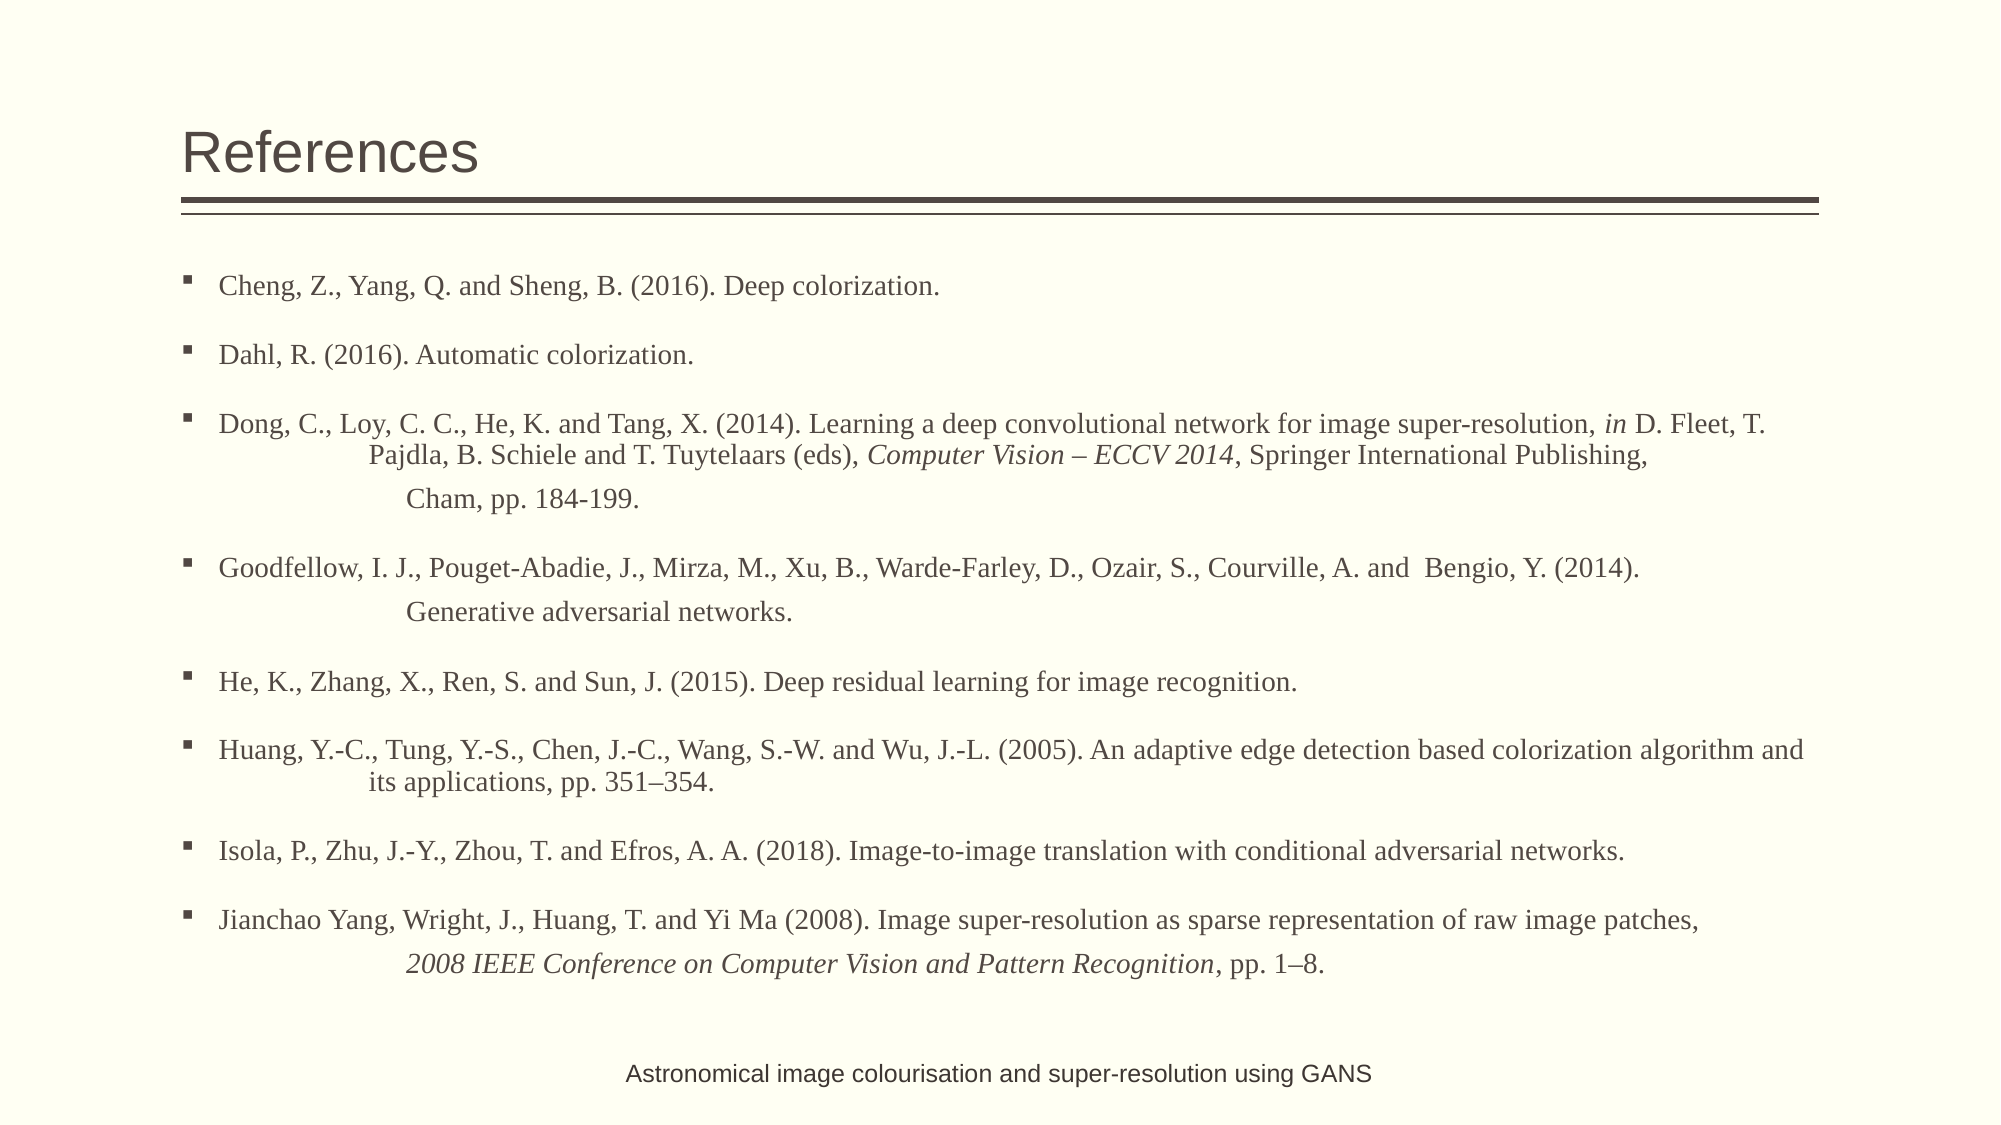

# References
Cheng, Z., Yang, Q. and Sheng, B. (2016). Deep colorization.
Dahl, R. (2016). Automatic colorization.
Dong, C., Loy, C. C., He, K. and Tang, X. (2014). Learning a deep convolutional network for image super-resolution, in D. Fleet, T. 	Pajdla, B. Schiele and T. Tuytelaars (eds), Computer Vision – ECCV 2014, Springer International Publishing,
	Cham, pp. 184-199.
Goodfellow, I. J., Pouget-Abadie, J., Mirza, M., Xu, B., Warde-Farley, D., Ozair, S., Courville, A. and  Bengio, Y. (2014).
	Generative adversarial networks.
He, K., Zhang, X., Ren, S. and Sun, J. (2015). Deep residual learning for image recognition.
Huang, Y.-C., Tung, Y.-S., Chen, J.-C., Wang, S.-W. and Wu, J.-L. (2005). An adaptive edge detection based colorization algorithm and 	its applications, pp. 351–354.
Isola, P., Zhu, J.-Y., Zhou, T. and Efros, A. A. (2018). Image-to-image translation with conditional adversarial networks.
Jianchao Yang, Wright, J., Huang, T. and Yi Ma (2008). Image super-resolution as sparse representation of raw image patches,
	2008 IEEE Conference on Computer Vision and Pattern Recognition, pp. 1–8.
Astronomical image colourisation and super-resolution using GANS